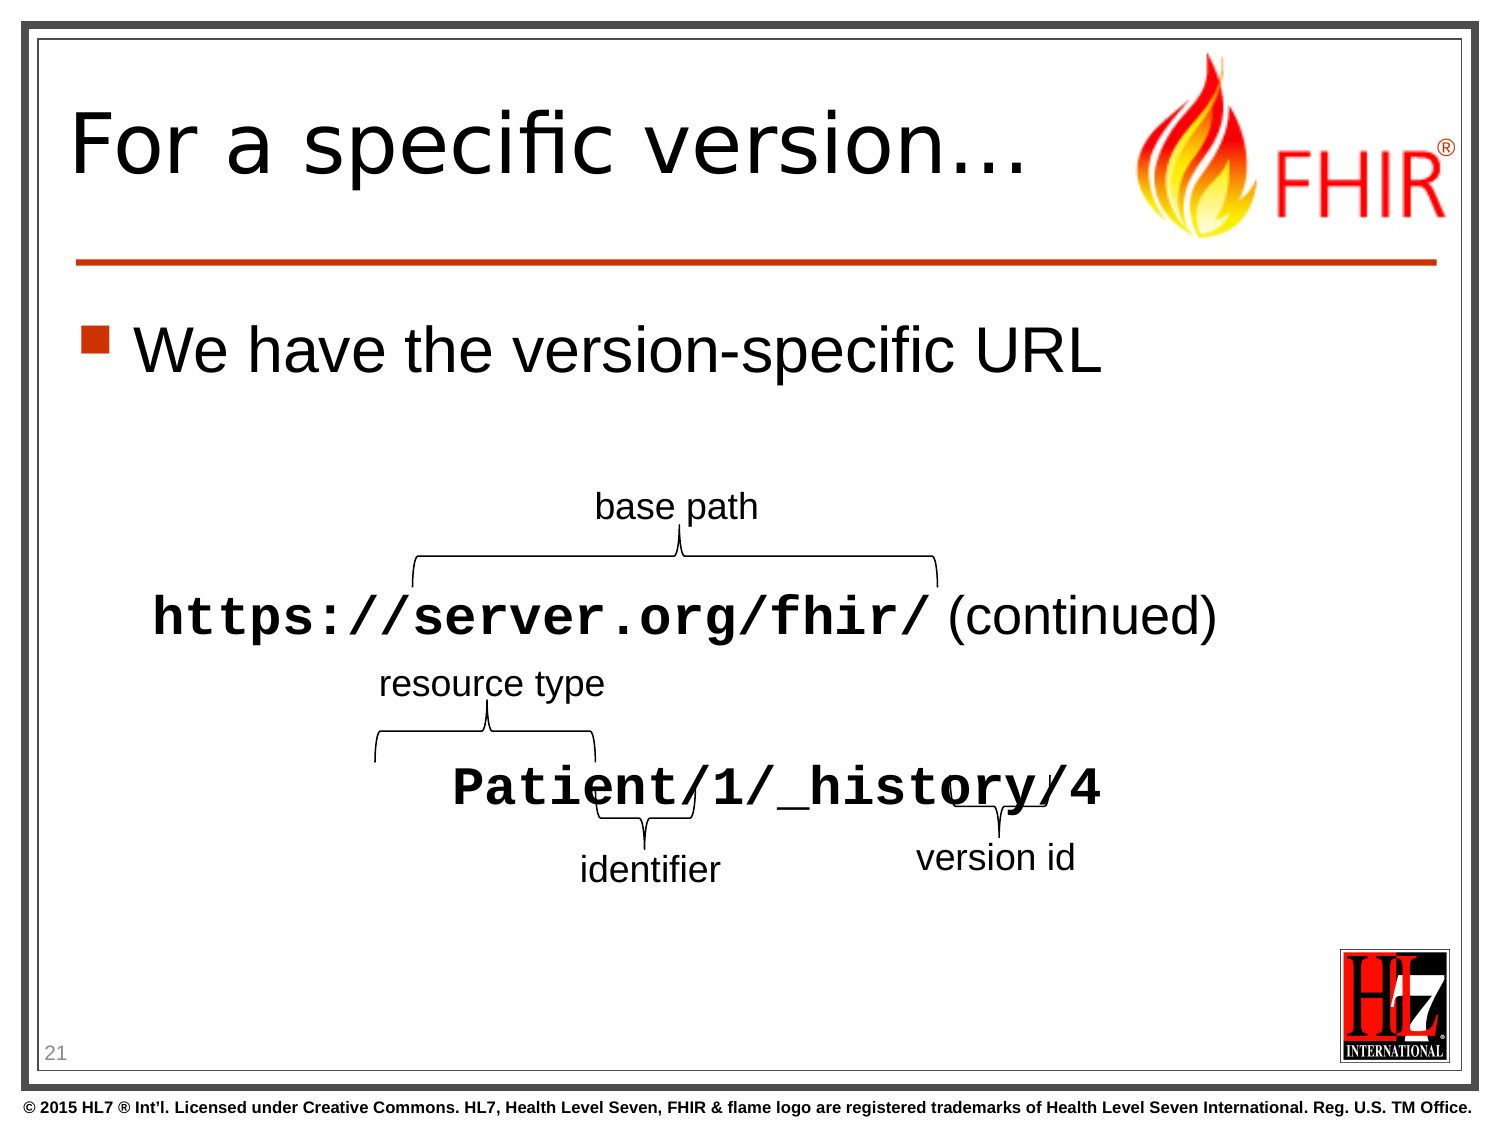

# For a specific version…

We have the version-specific URL

https://server.org/fhir/ (continued)

		Patient/1/_history/4
base path

resource type

version id
identifier
21